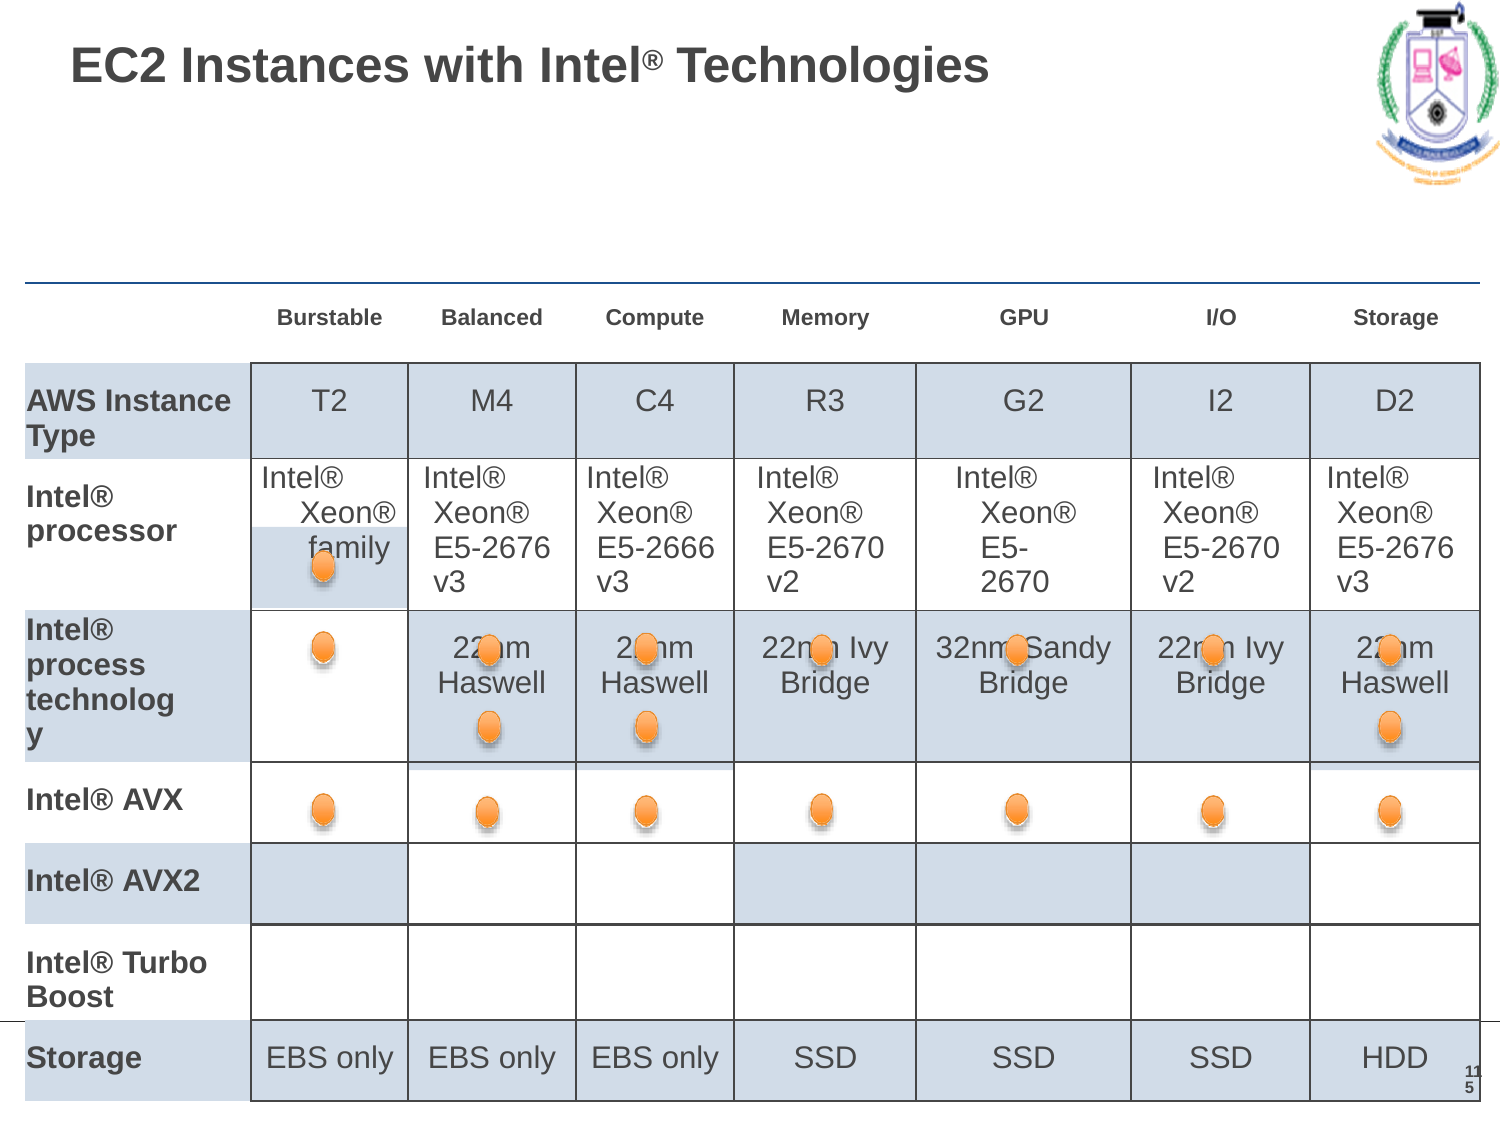

# EC2 Instances with Intel® Technologies

Burstable
Balanced
Compute
Memory
GPU
I/O
Storage
| AWS Instance Type | T2 | M4 | C4 | R3 | G2 | I2 | D2 |
| --- | --- | --- | --- | --- | --- | --- | --- |
| Intel® processor | Intel® Xeon® family | Intel® Xeon® E5-2676 v3 | Intel® Xeon® E5-2666 v3 | Intel® Xeon® E5-2670 v2 | Intel® Xeon® E5-2670 | Intel® Xeon® E5-2670 v2 | Intel® Xeon® E5-2676 v3 |
| Intel® process technology |  | 22nm Haswell | 22nm Haswell | 22nm Ivy Bridge | 32nm Sandy Bridge | 22nm Ivy Bridge | 22nm Haswell |
| Intel® AVX |  |  |  |  |  |  |  |
| Intel® AVX2 |  |  |  |  |  |  |  |
| Intel® Turbo Boost |  |  |  |  |  |  |  |
| Storage | EBS only | EBS only | EBS only | SSD | SSD | SSD | HDD |

115